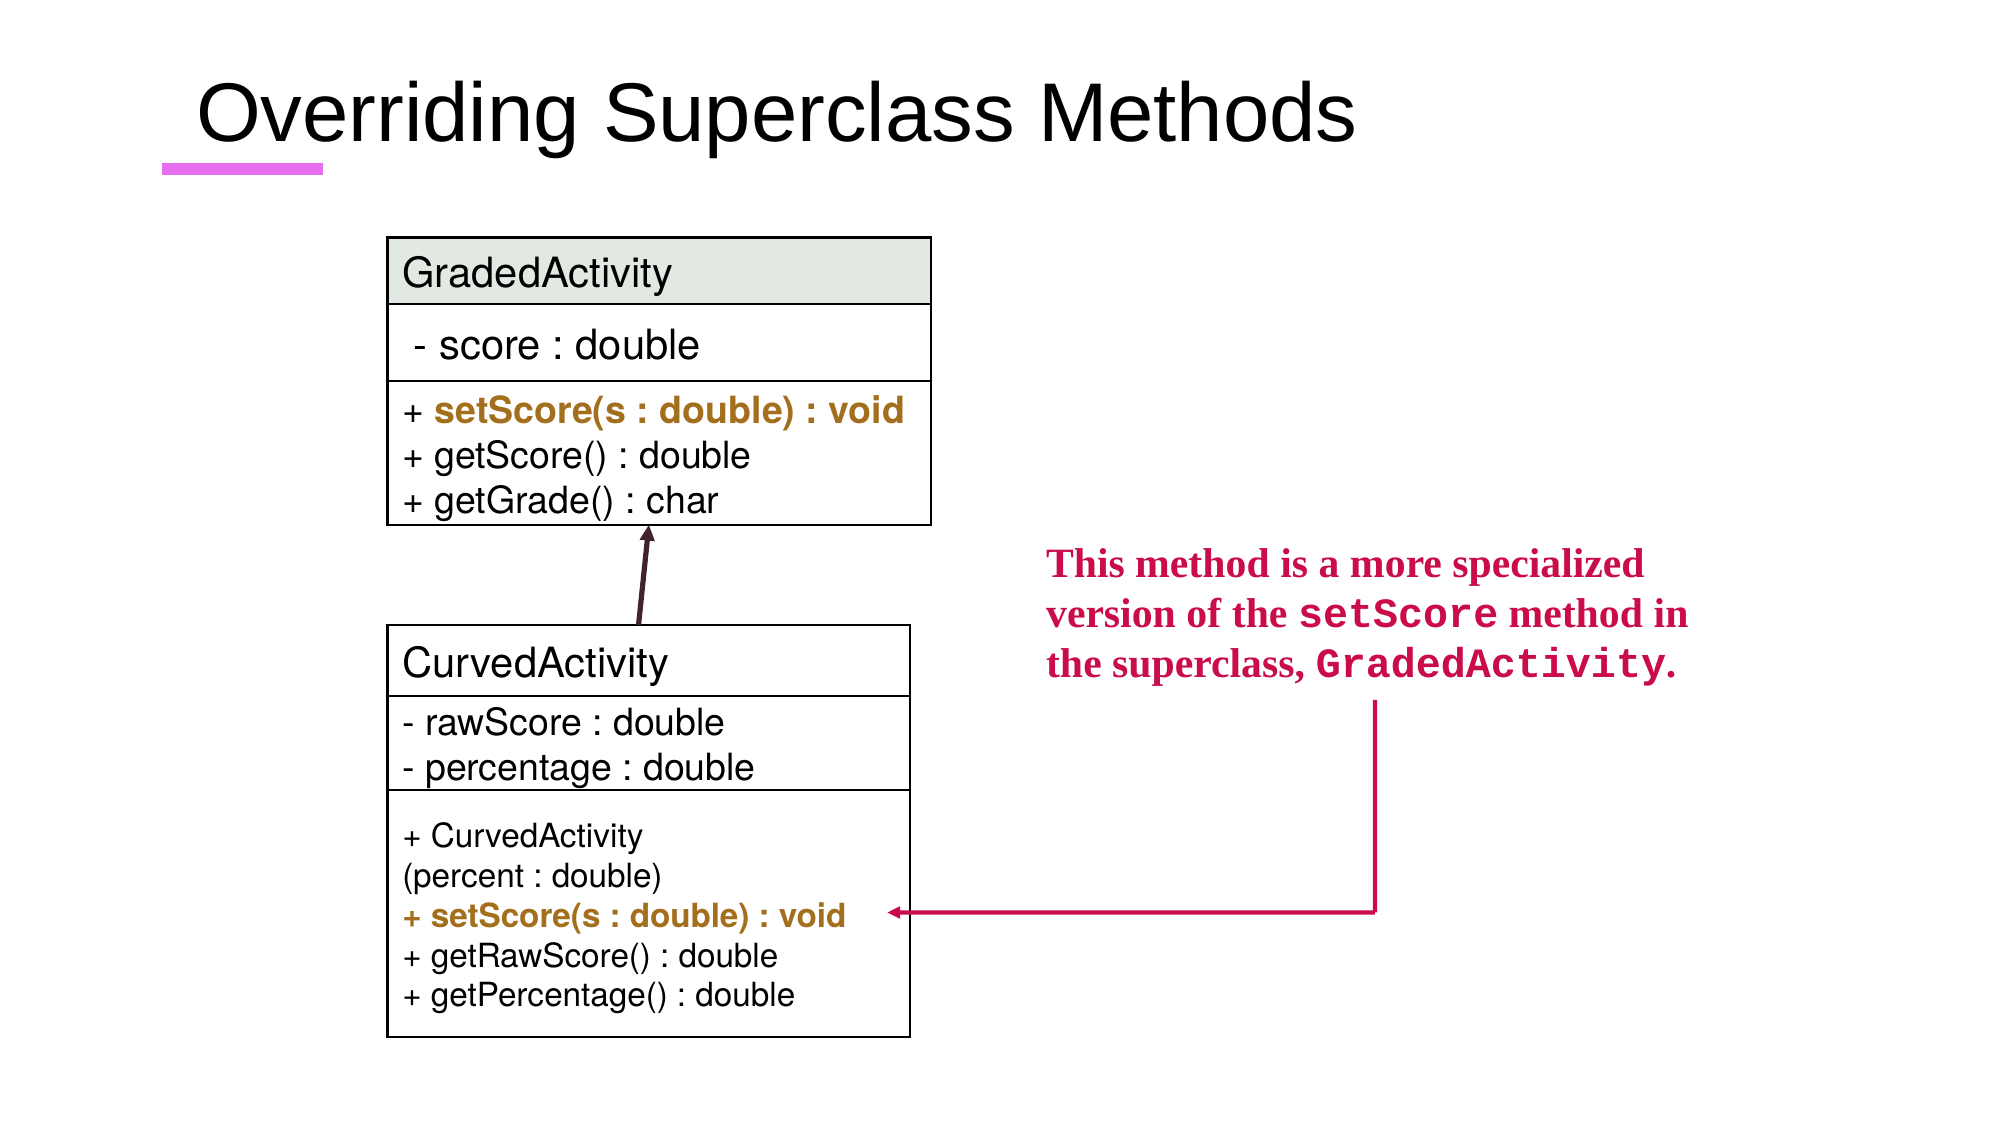

Overriding Superclass Methods
GradedActivity
 - score : double
+ setScore(s : double) : void
+ getScore() : double
+ getGrade() : char
This method is a more specialized version of the setScore method in the superclass, GradedActivity.
CurvedActivity
- rawScore : double
- percentage : double
+ CurvedActivity
(percent : double)
+ setScore(s : double) : void
+ getRawScore() : double
+ getPercentage() : double